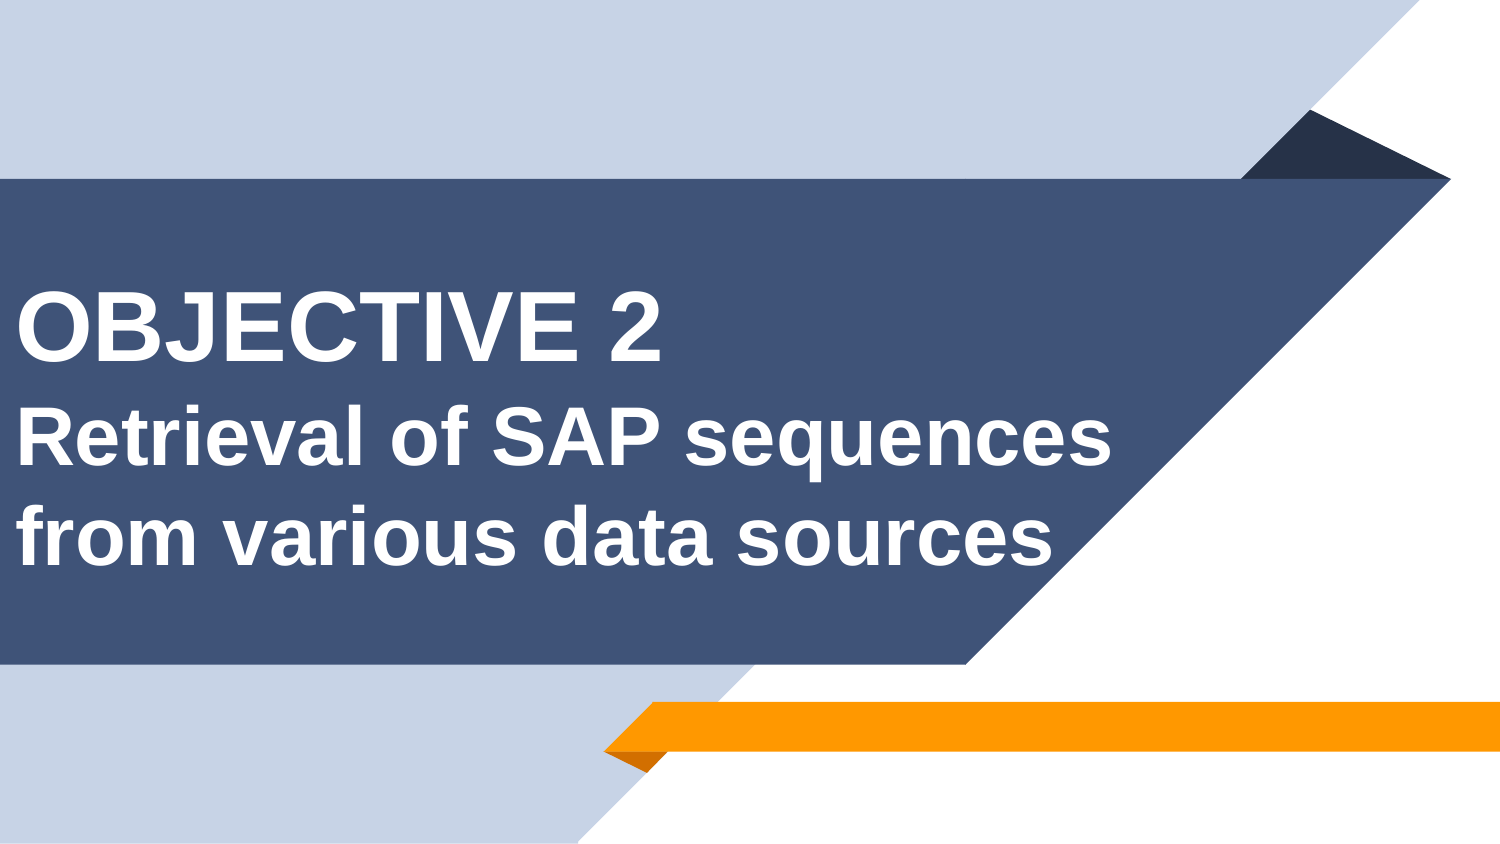

# OBJECTIVE 2 Retrieval of SAP sequences from various data sources